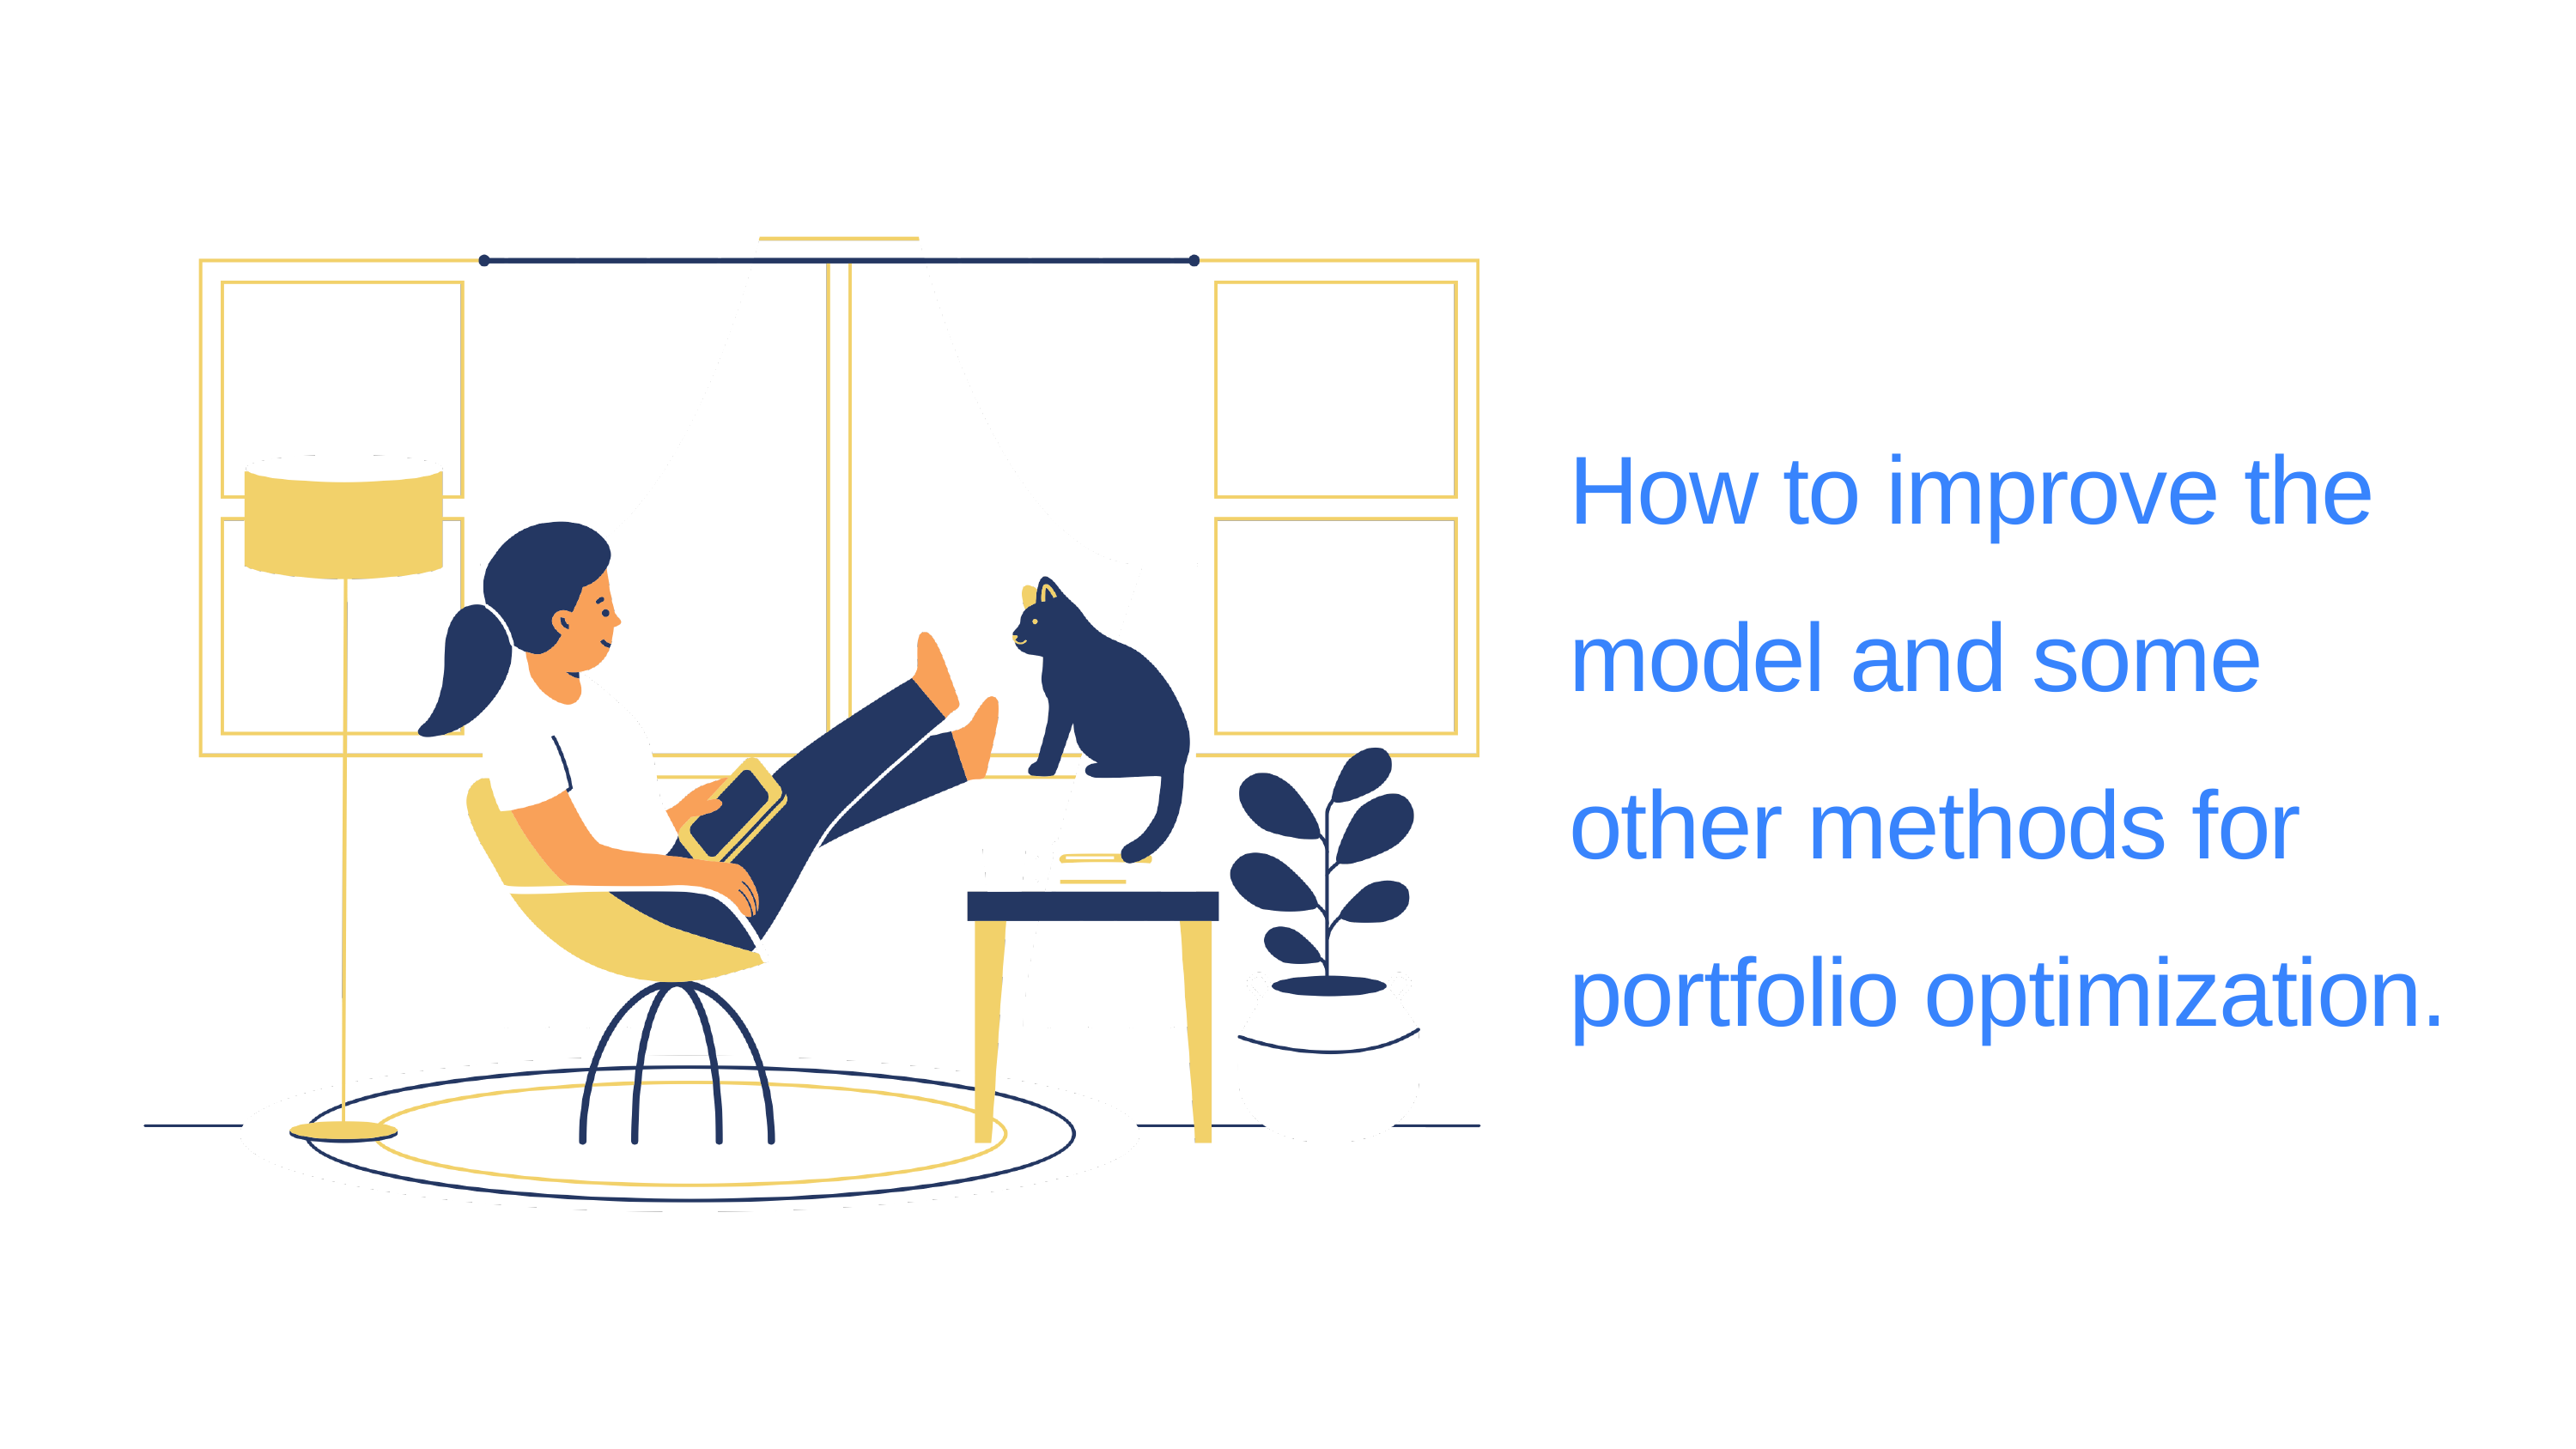

How to improve the
model and some
other methods for
portfolio optimization.